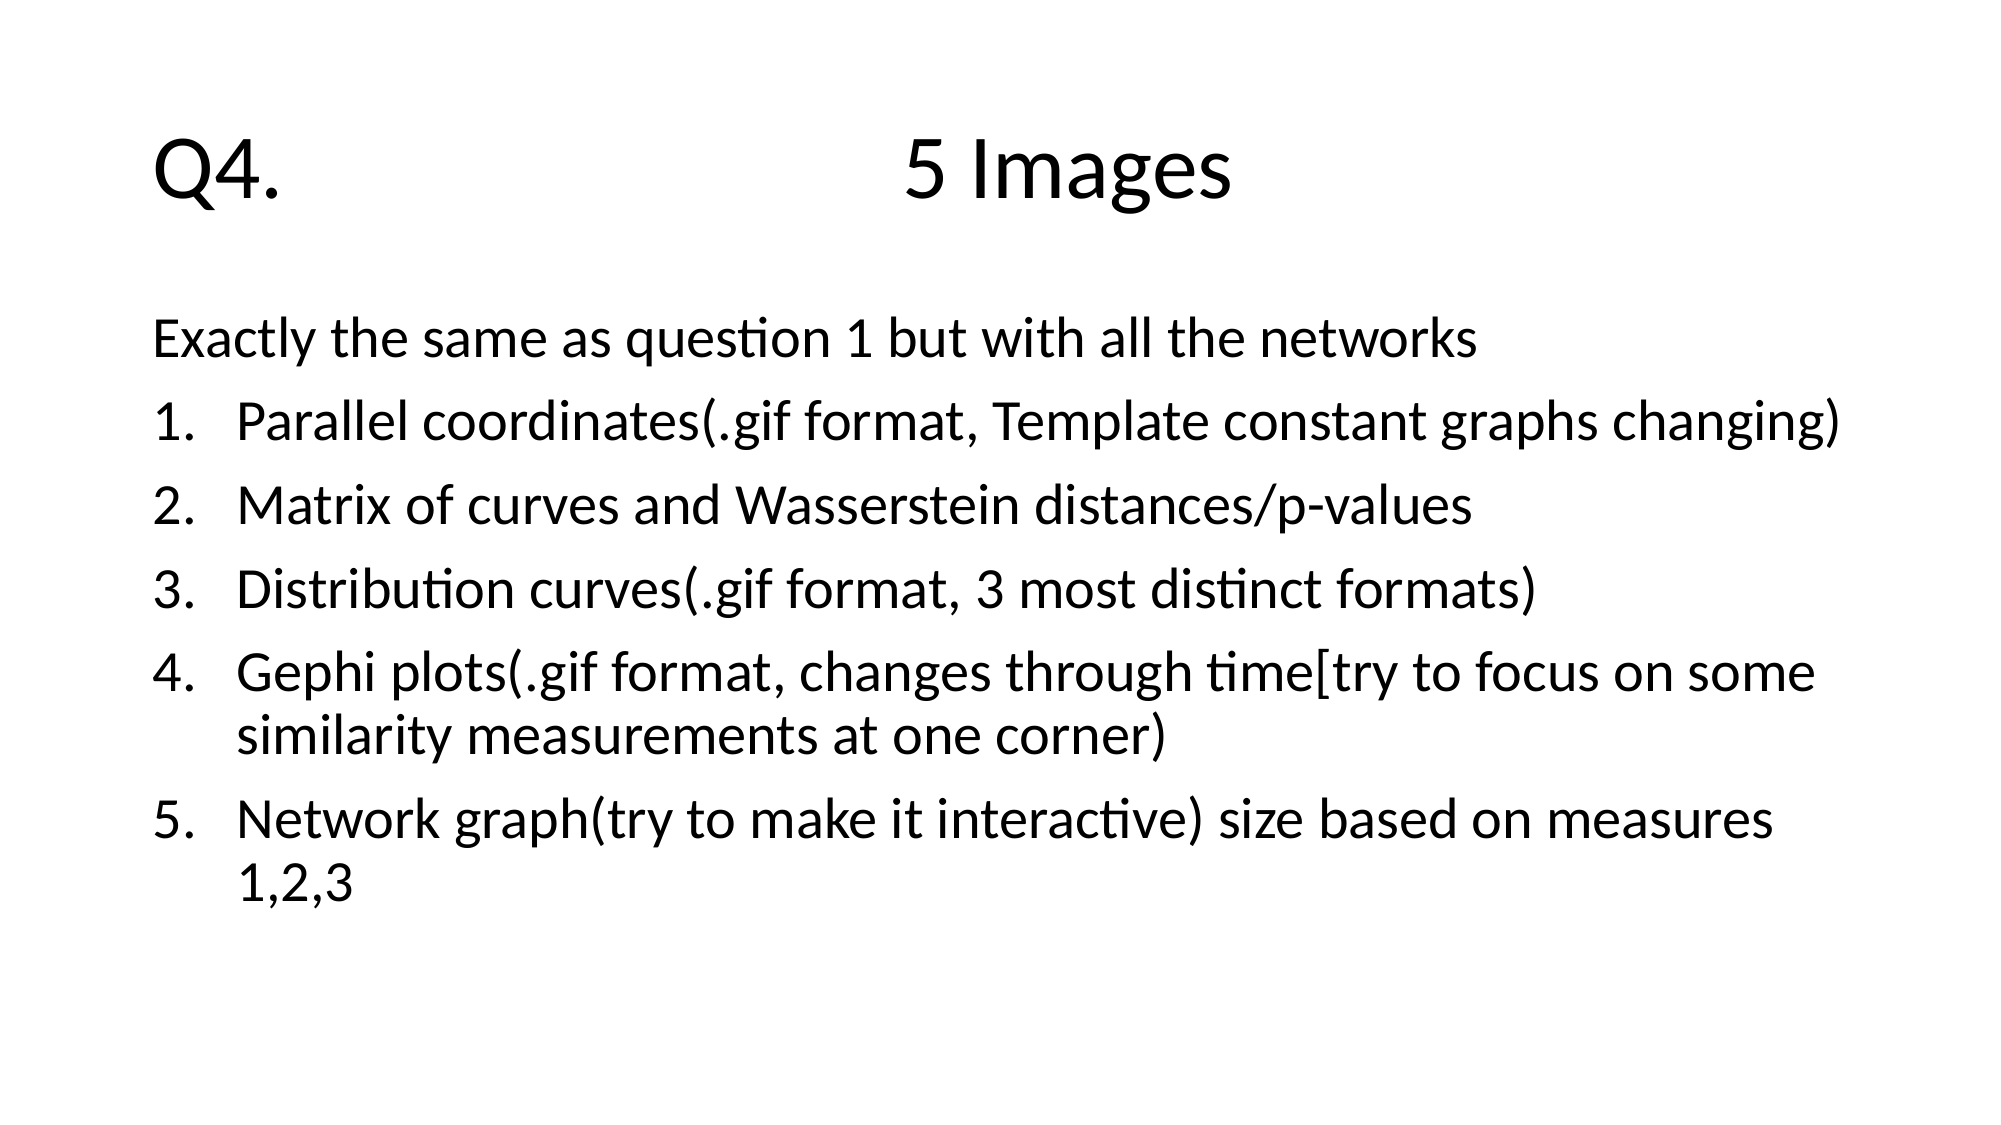

# Q4.					5 Images
Exactly the same as question 1 but with all the networks
Parallel coordinates(.gif format, Template constant graphs changing)
Matrix of curves and Wasserstein distances/p-values
Distribution curves(.gif format, 3 most distinct formats)
Gephi plots(.gif format, changes through time[try to focus on some similarity measurements at one corner)
Network graph(try to make it interactive) size based on measures 1,2,3